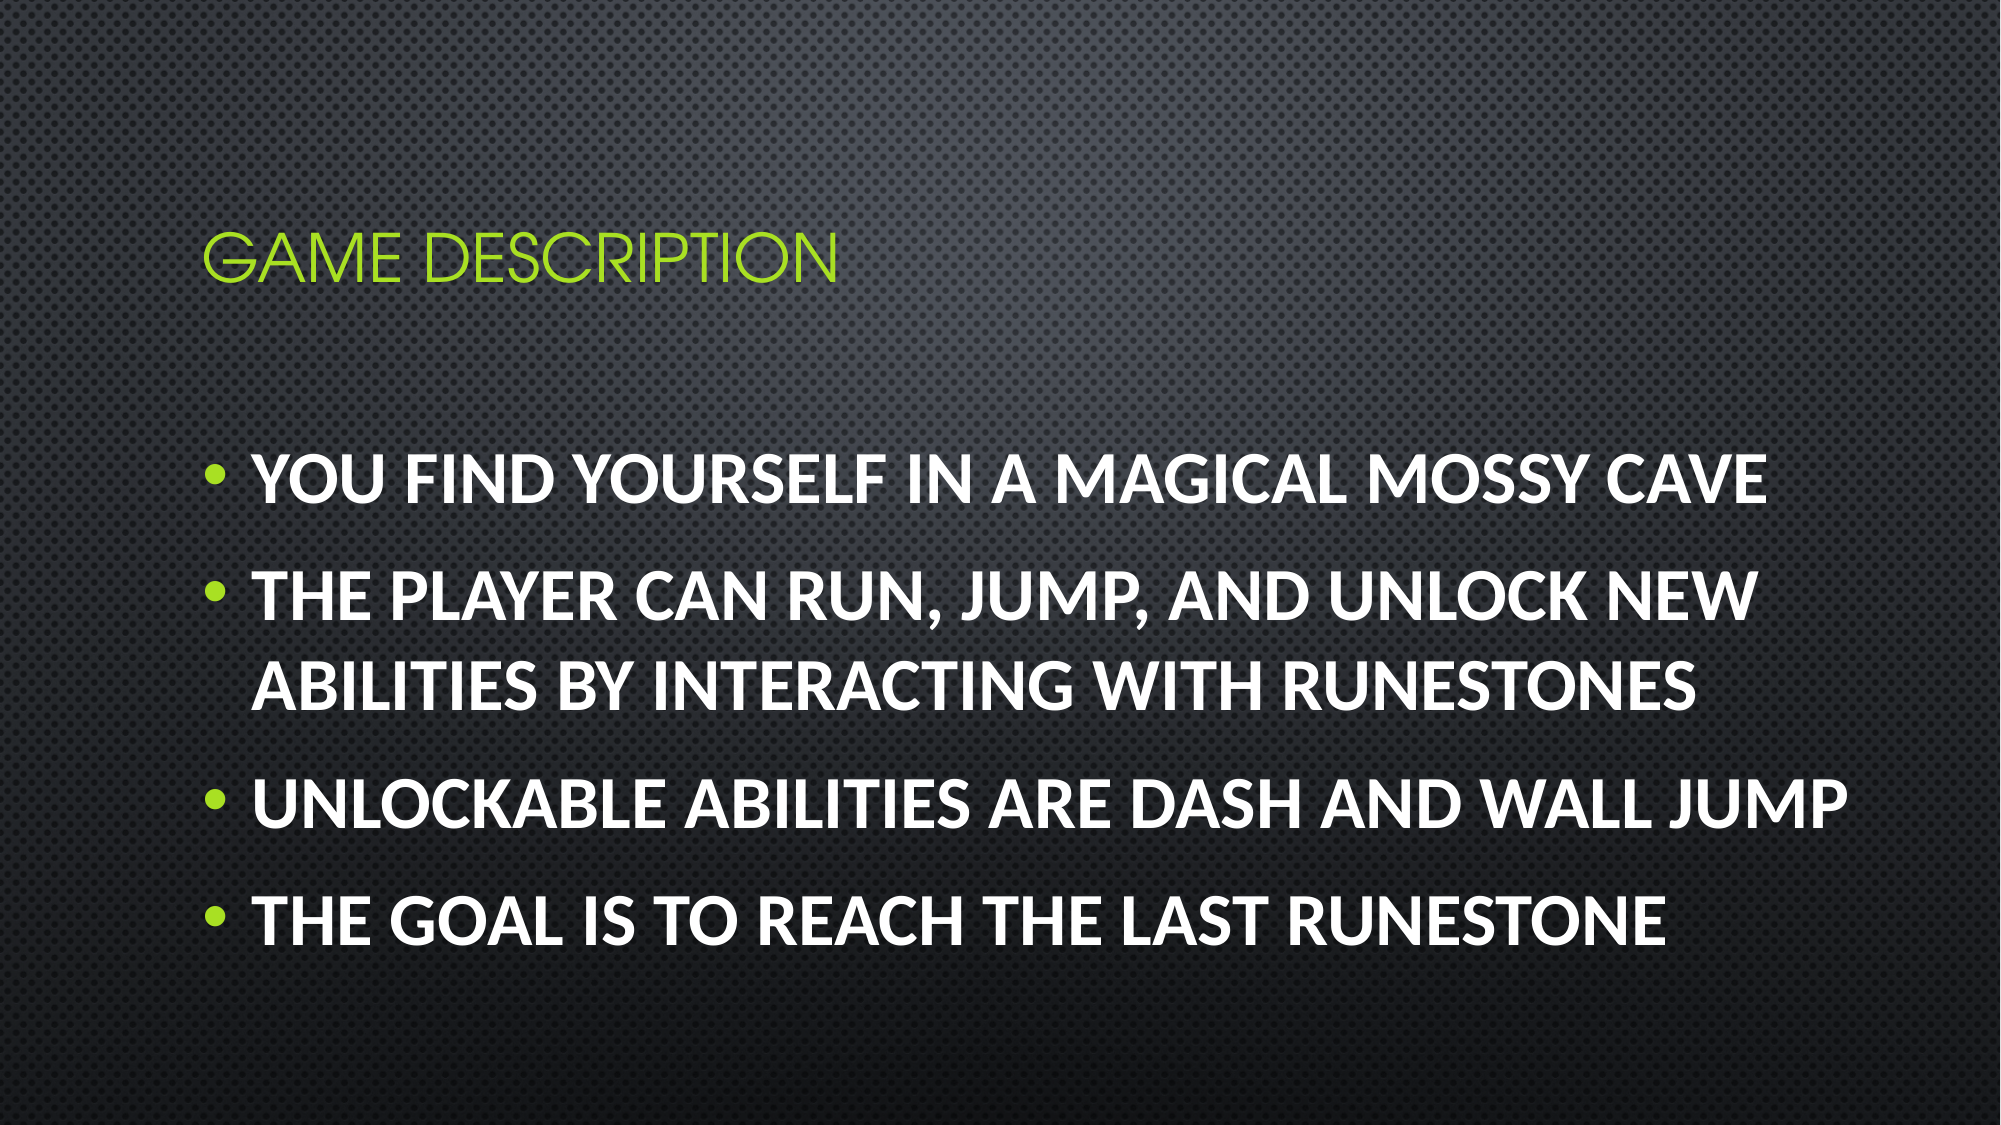

Game description
You find yourself in a magical mossy cave
The player can run, jump, and unlock new abilities by interacting with runestones
Unlockable abilities are dash and wall jump
The goal is to reach the last runestone